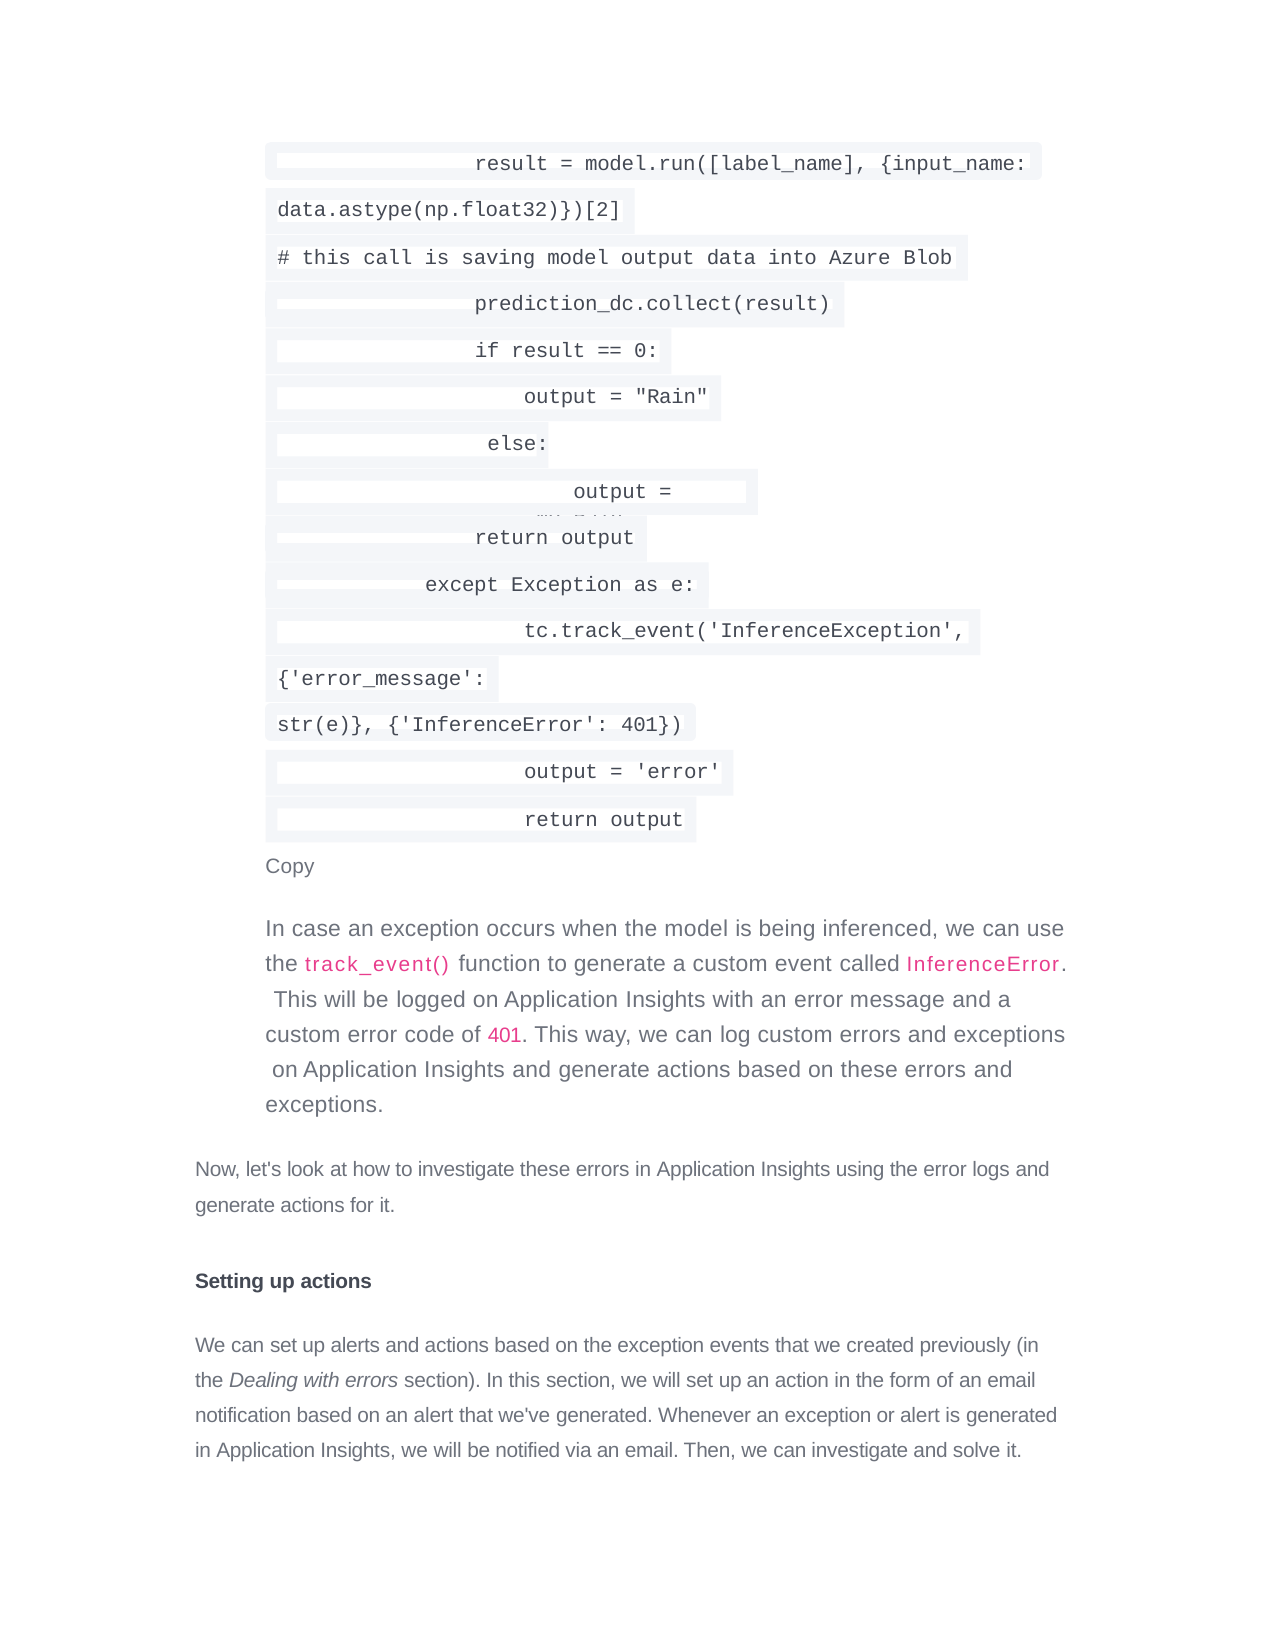

result = model.run([label_name], {input_name:

data.astype(np.float32)})[2]

# this call is saving model output data into Azure Blob

prediction_dc.collect(result)
if result == 0:
output = "Rain"  else:

output = "No Rain"

return output

except Exception as e:
tc.track_event('InferenceException',

{'error_message':

str(e)}, {'InferenceError': 401})

output = 'error'

return output

Copy

In case an exception occurs when the model is being inferenced, we can use  the track_event() function to generate a custom event called InferenceError.  This will be logged on Application Insights with an error message and a  custom error code of 401. This way, we can log custom errors and exceptions  on Application Insights and generate actions based on these errors and  exceptions.

Now, let's look at how to investigate these errors in Application Insights using the error logs and  generate actions for it.

Setting up actions

We can set up alerts and actions based on the exception events that we created previously (in  the Dealing with errors section). In this section, we will set up an action in the form of an email  notification based on an alert that we've generated. Whenever an exception or alert is generated  in Application Insights, we will be notified via an email. Then, we can investigate and solve it.